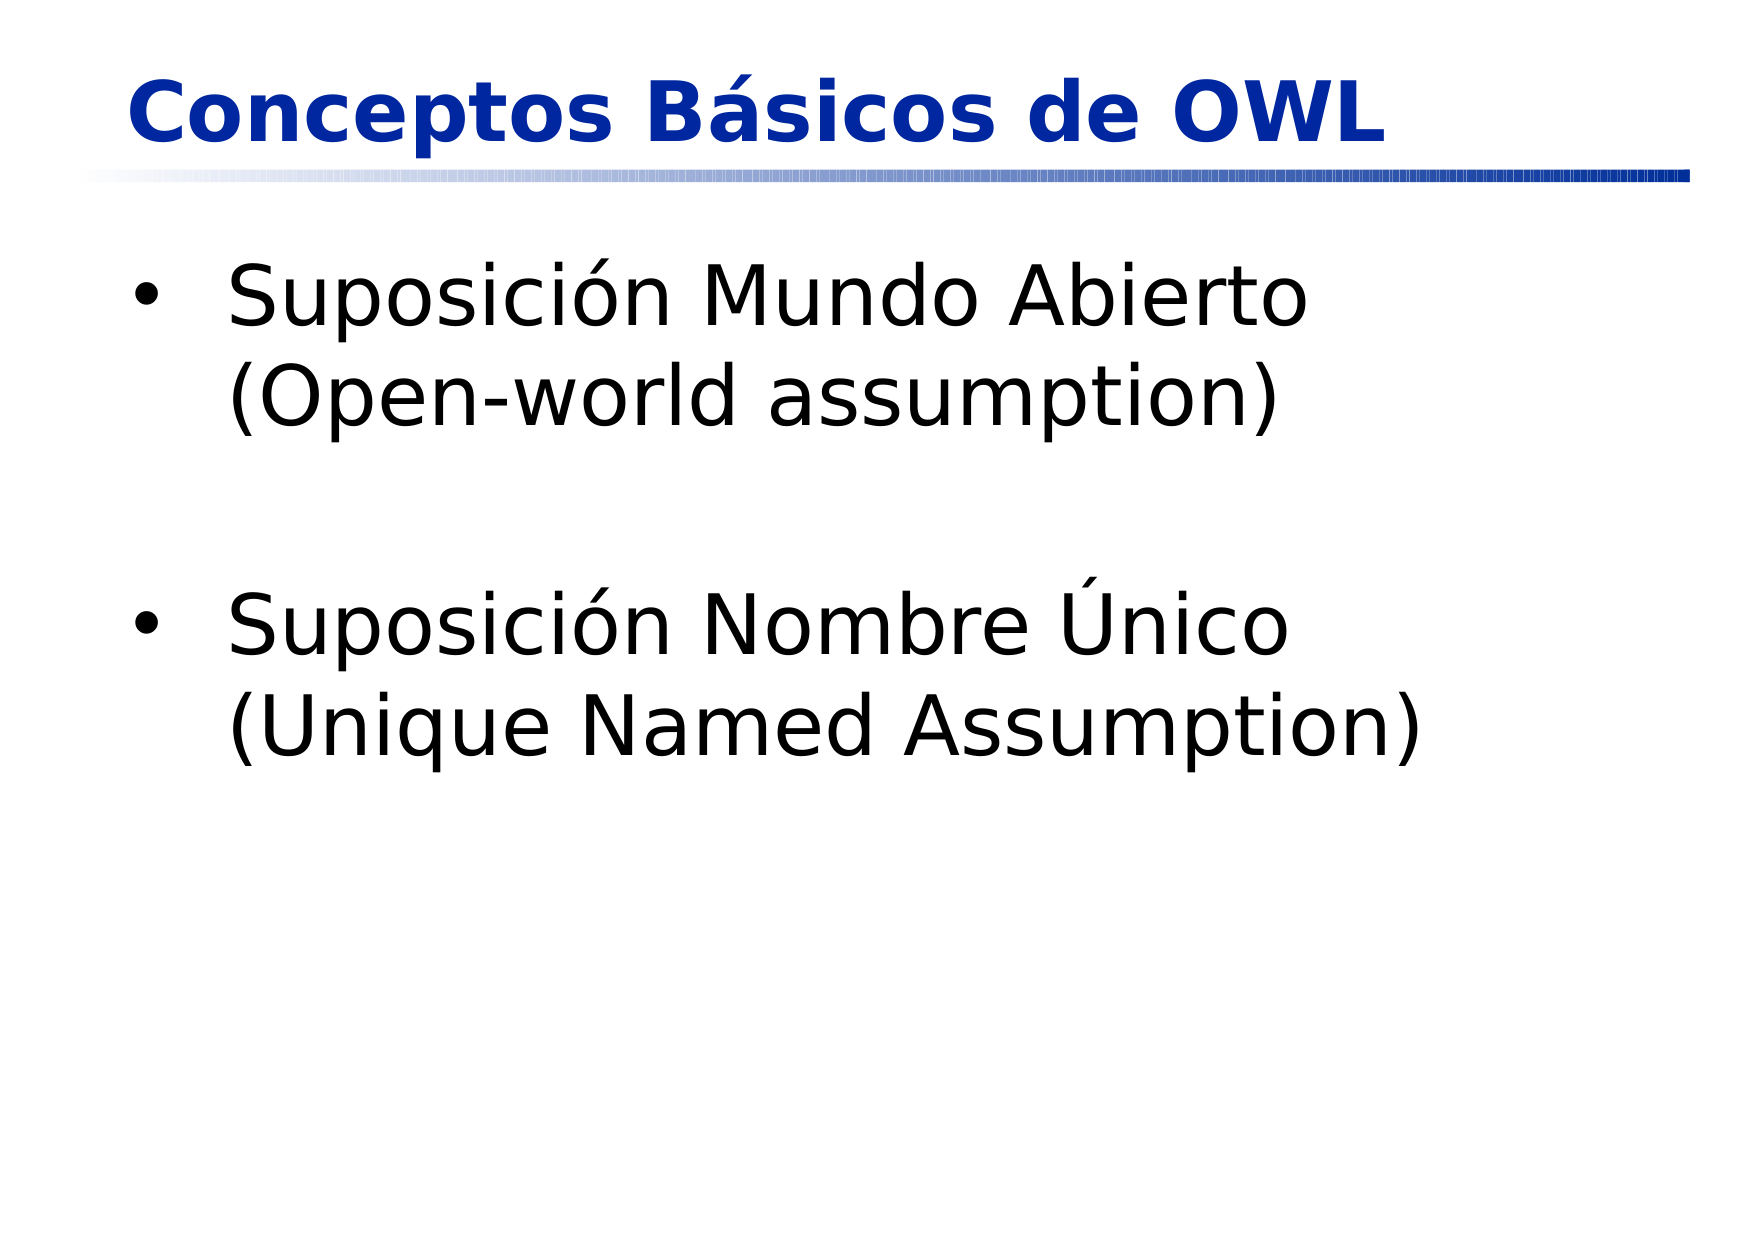

# Conceptos Básicos de OWL
Suposición Mundo Abierto (Open-world assumption)

Suposición Nombre Único (Unique Named Assumption)